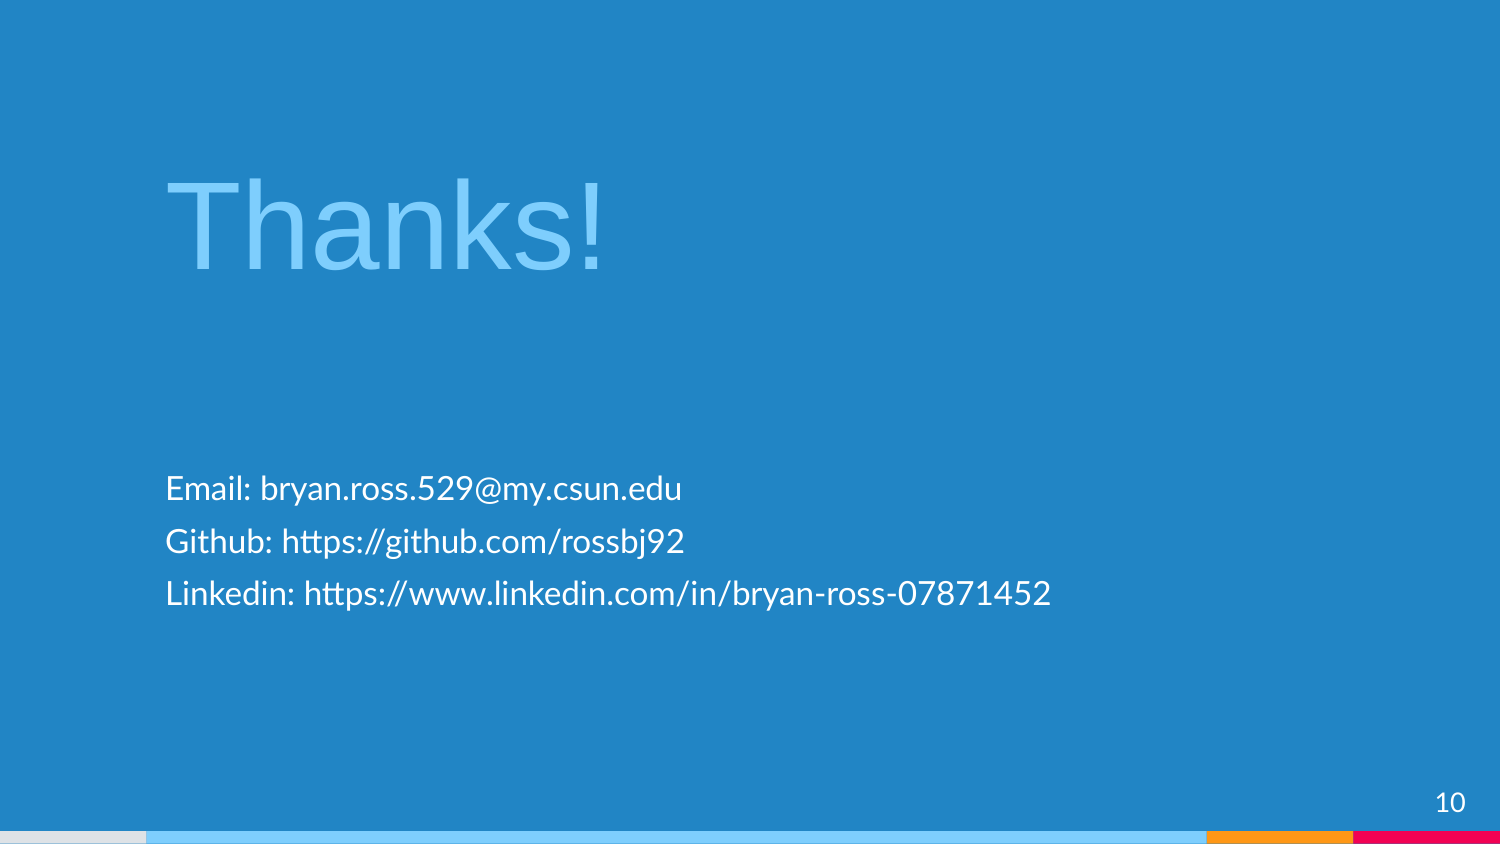

Thanks!
Email: bryan.ross.529@my.csun.edu
Github: https://github.com/rossbj92
Linkedin: https://www.linkedin.com/in/bryan-ross-07871452
10